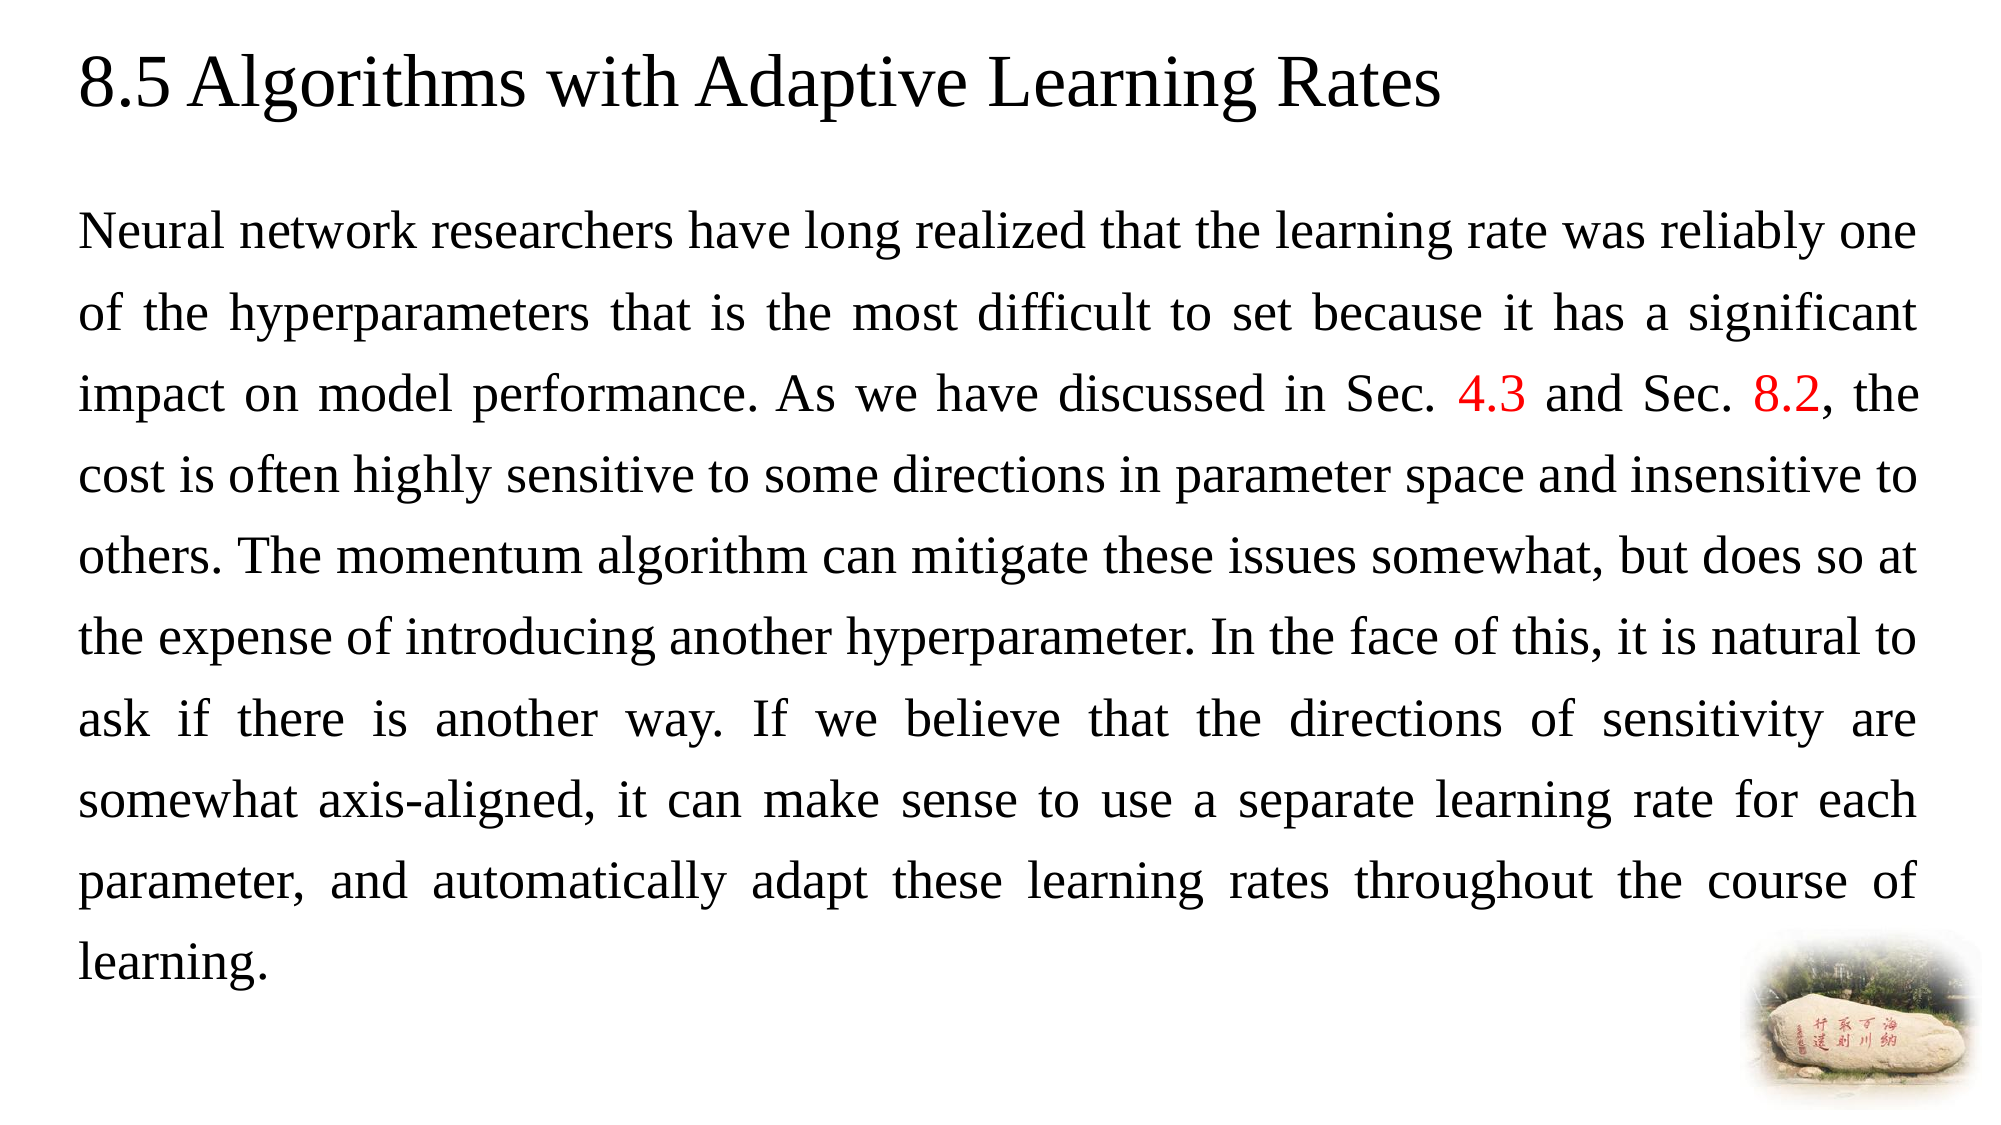

# 8.5 Algorithms with Adaptive Learning Rates
Neural network researchers have long realized that the learning rate was reliably one of the hyperparameters that is the most difficult to set because it has a significant impact on model performance. As we have discussed in Sec. 4.3 and Sec. 8.2, the cost is often highly sensitive to some directions in parameter space and insensitive to others. The momentum algorithm can mitigate these issues somewhat, but does so at the expense of introducing another hyperparameter. In the face of this, it is natural to ask if there is another way. If we believe that the directions of sensitivity are somewhat axis-aligned, it can make sense to use a separate learning rate for each parameter, and automatically adapt these learning rates throughout the course of learning.